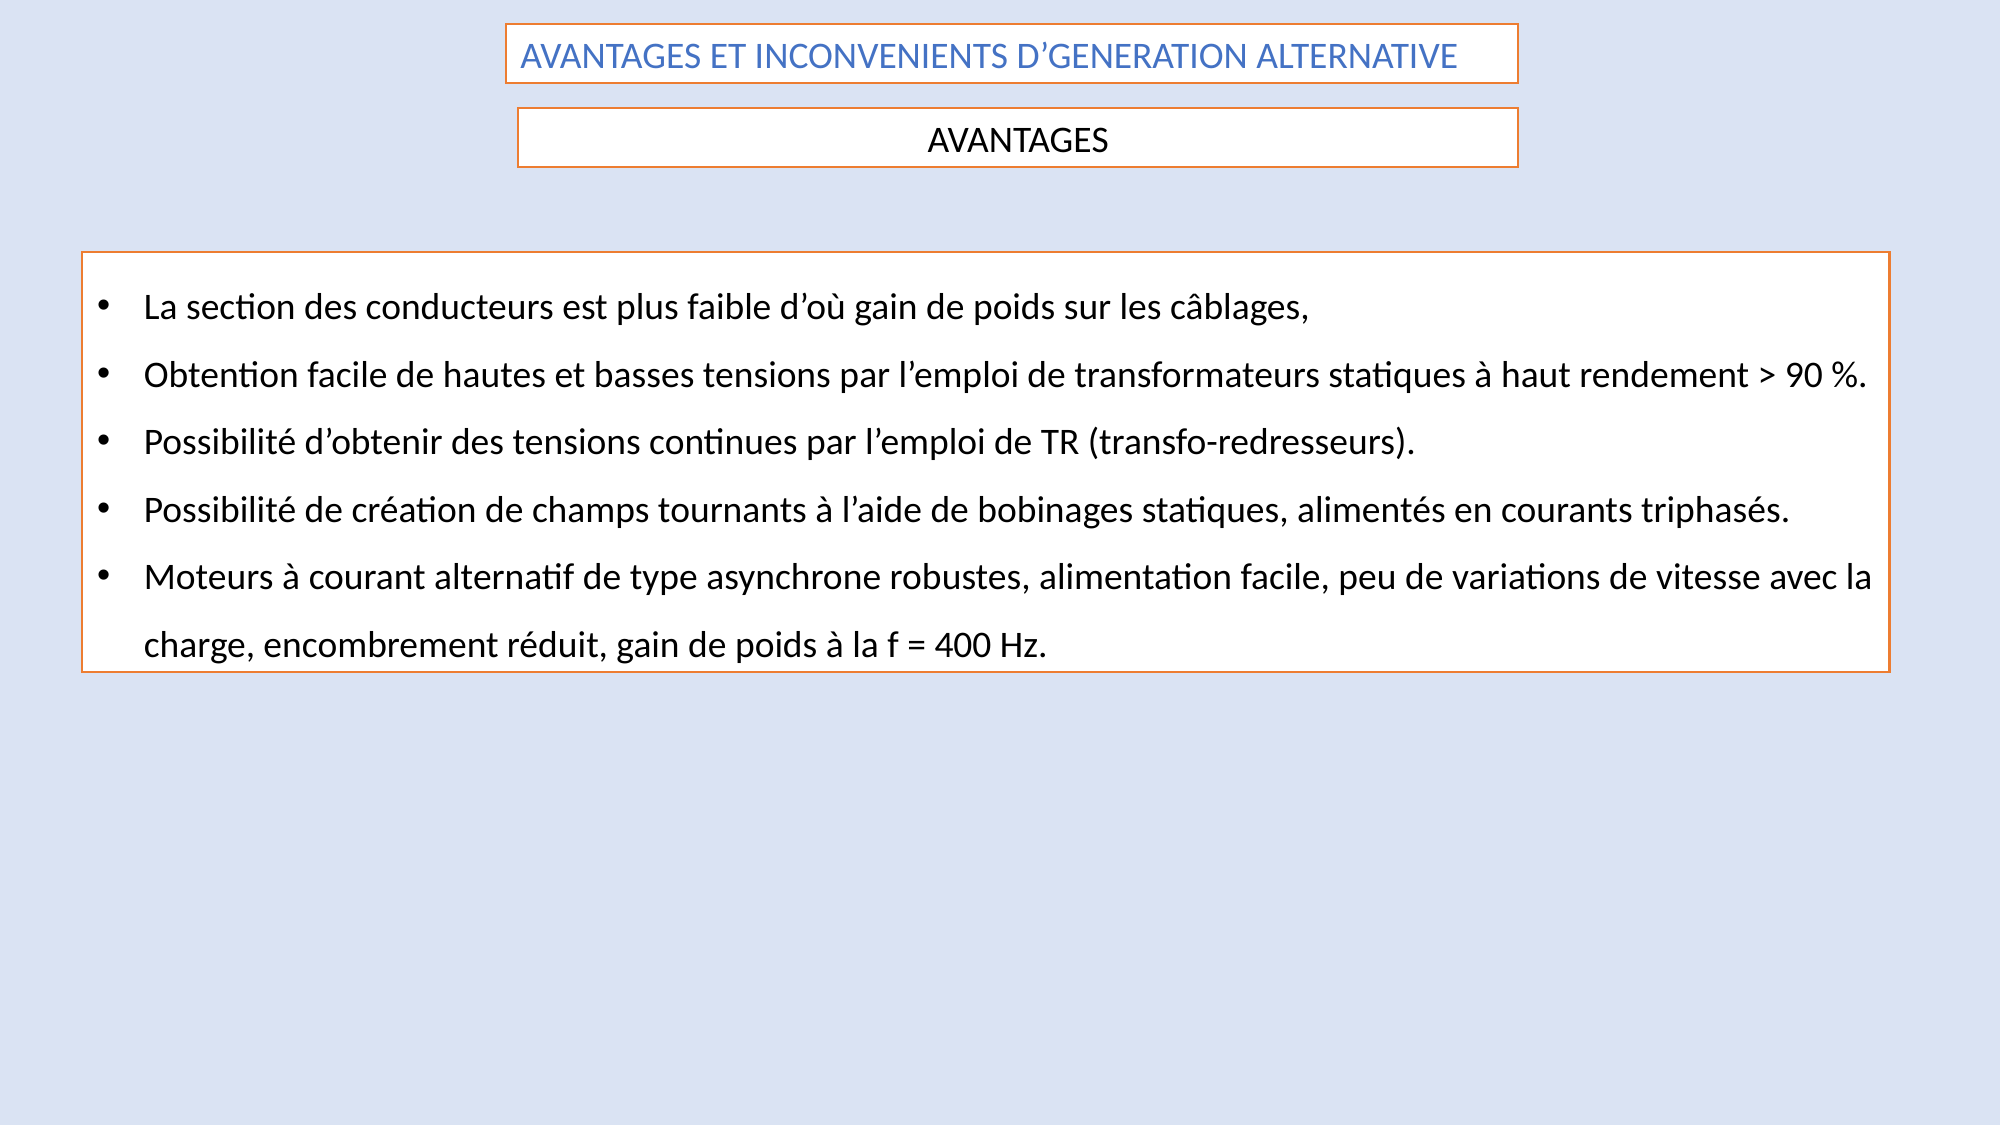

AVANTAGES ET INCONVENIENTS D’GENERATION ALTERNATIVE
AVANTAGES
La section des conducteurs est plus faible d’où gain de poids sur les câblages,
Obtention facile de hautes et basses tensions par l’emploi de transformateurs statiques à haut rendement > 90 %.
Possibilité d’obtenir des tensions continues par l’emploi de TR (transfo-redresseurs).
Possibilité de création de champs tournants à l’aide de bobinages statiques, alimentés en courants triphasés.
Moteurs à courant alternatif de type asynchrone robustes, alimentation facile, peu de variations de vitesse avec la charge, encombrement réduit, gain de poids à la f = 400 Hz.